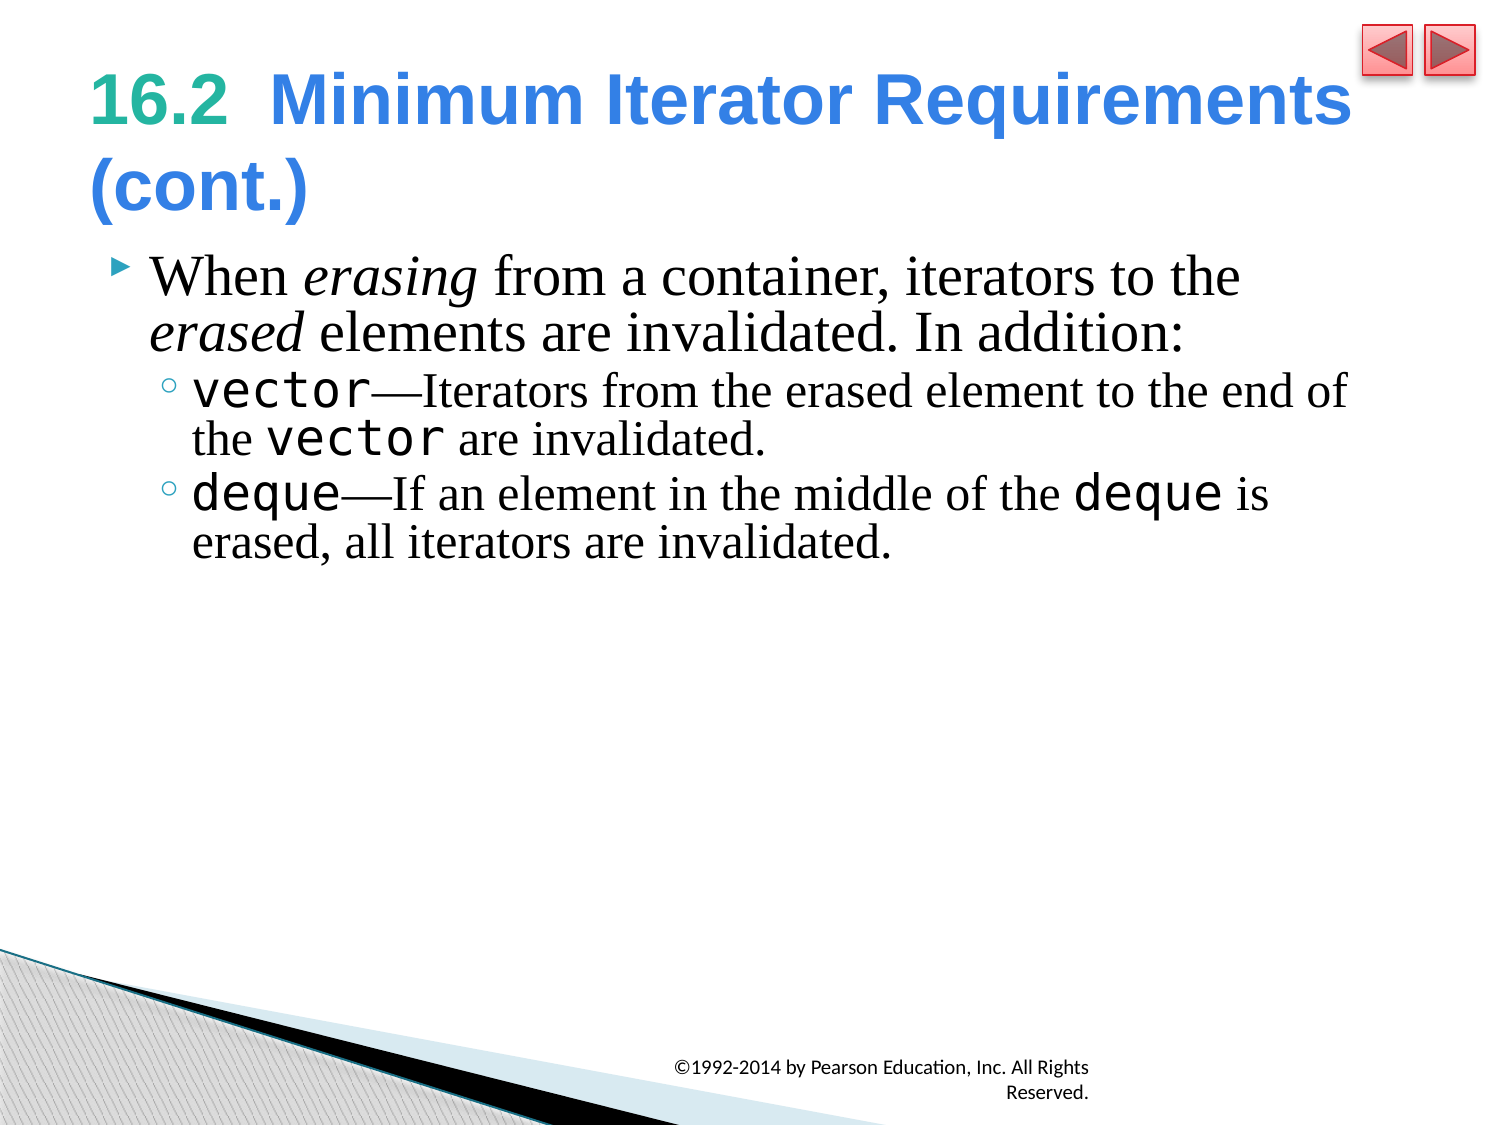

# 16.2  Minimum Iterator Requirements (cont.)
When erasing from a container, iterators to the erased elements are invalidated. In addition:
vector—Iterators from the erased element to the end of the vector are invalidated.
deque—If an element in the middle of the deque is erased, all iterators are invalidated.
©1992-2014 by Pearson Education, Inc. All Rights Reserved.